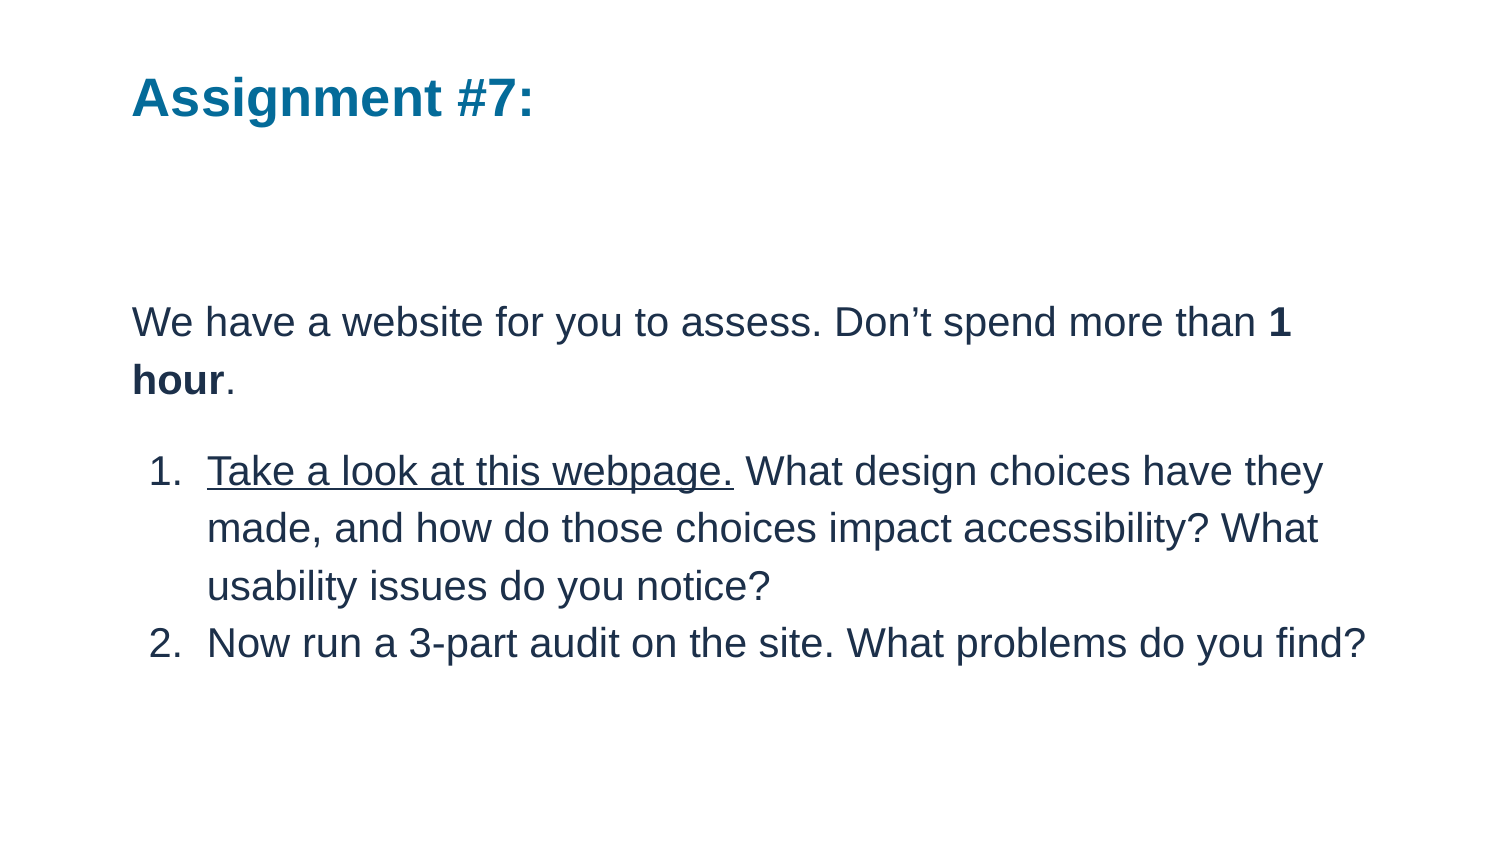

# Assignment #7:
We have a website for you to assess. Don’t spend more than 1 hour.
Take a look at this webpage. What design choices have they made, and how do those choices impact accessibility? What usability issues do you notice?
Now run a 3-part audit on the site. What problems do you find?